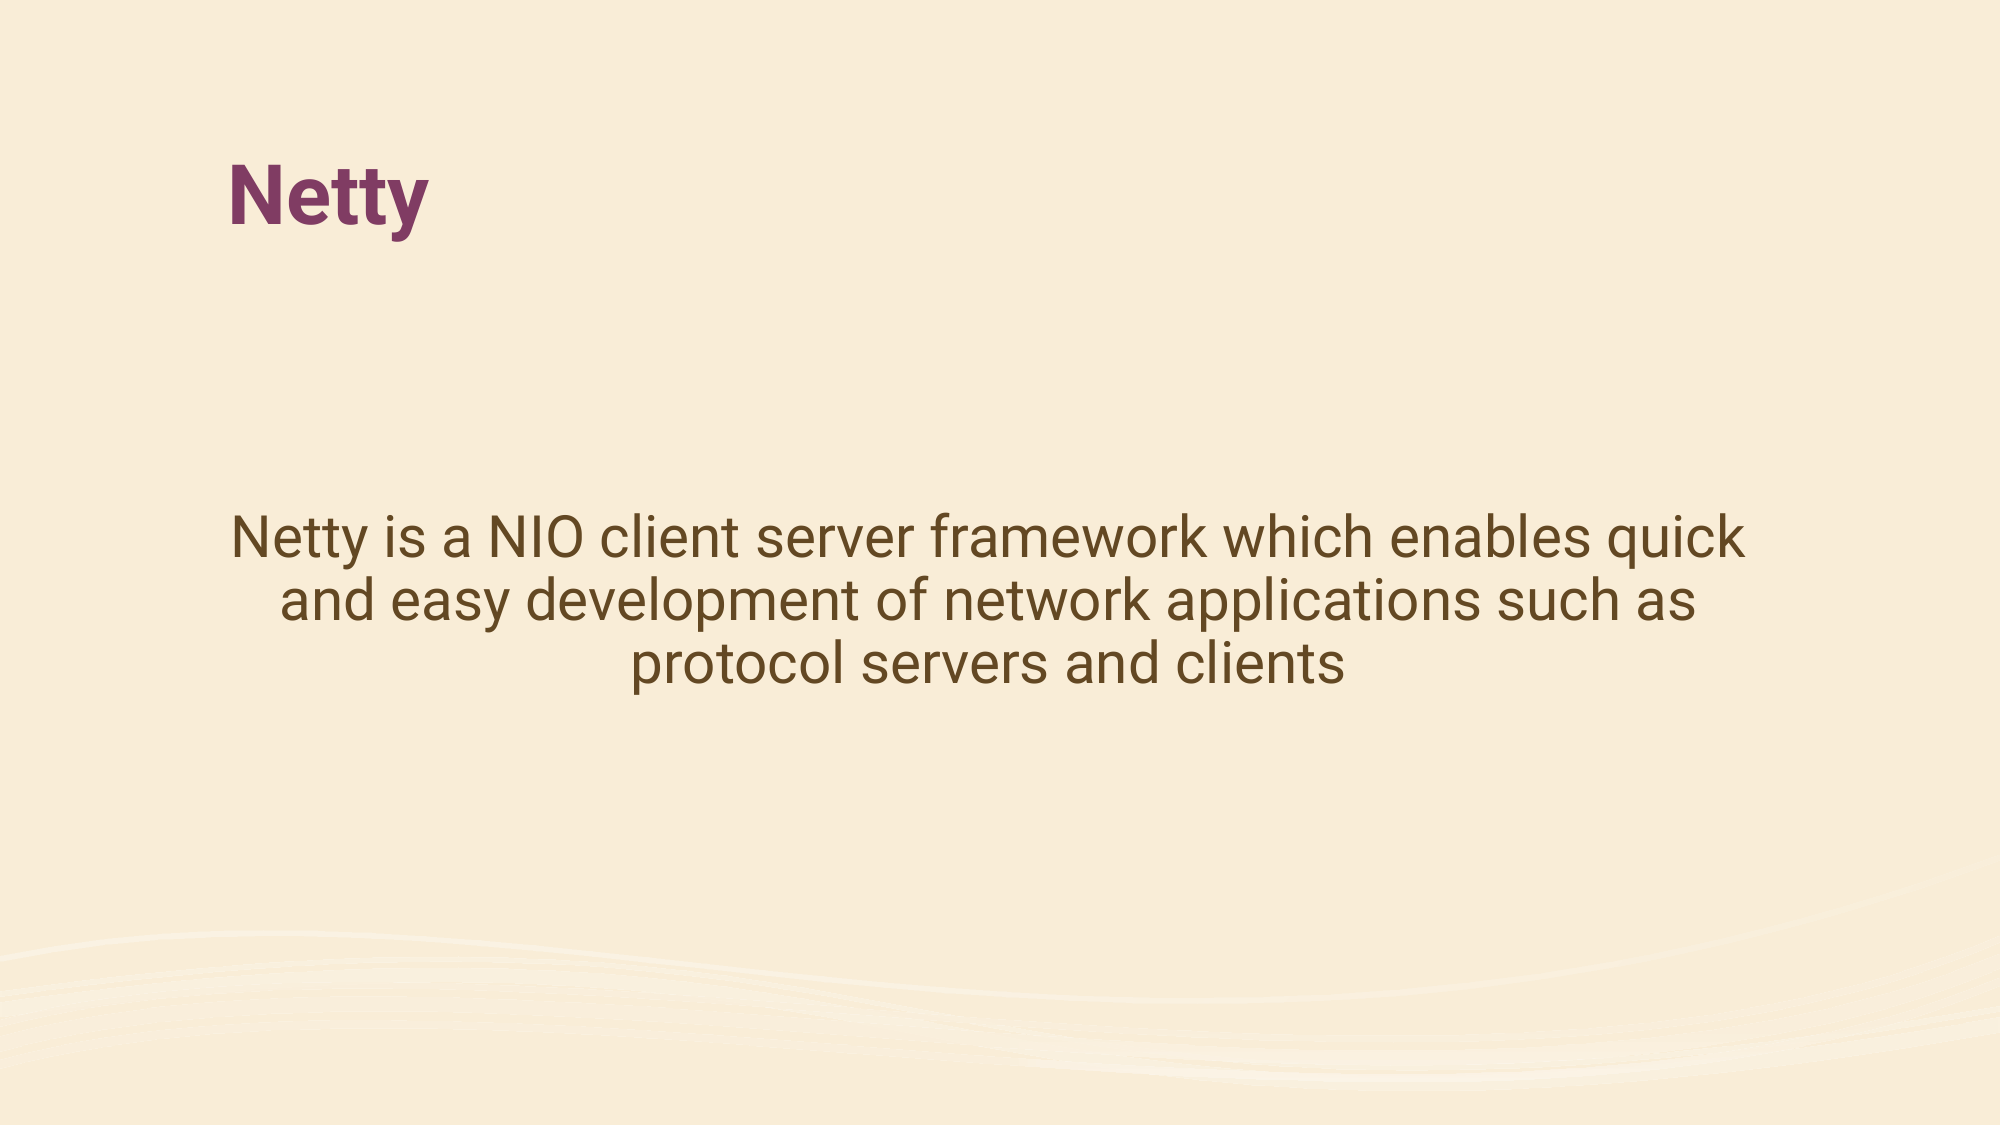

# Netty
Netty is a NIO client server framework which enables quick and easy development of network applications such as protocol servers and clients